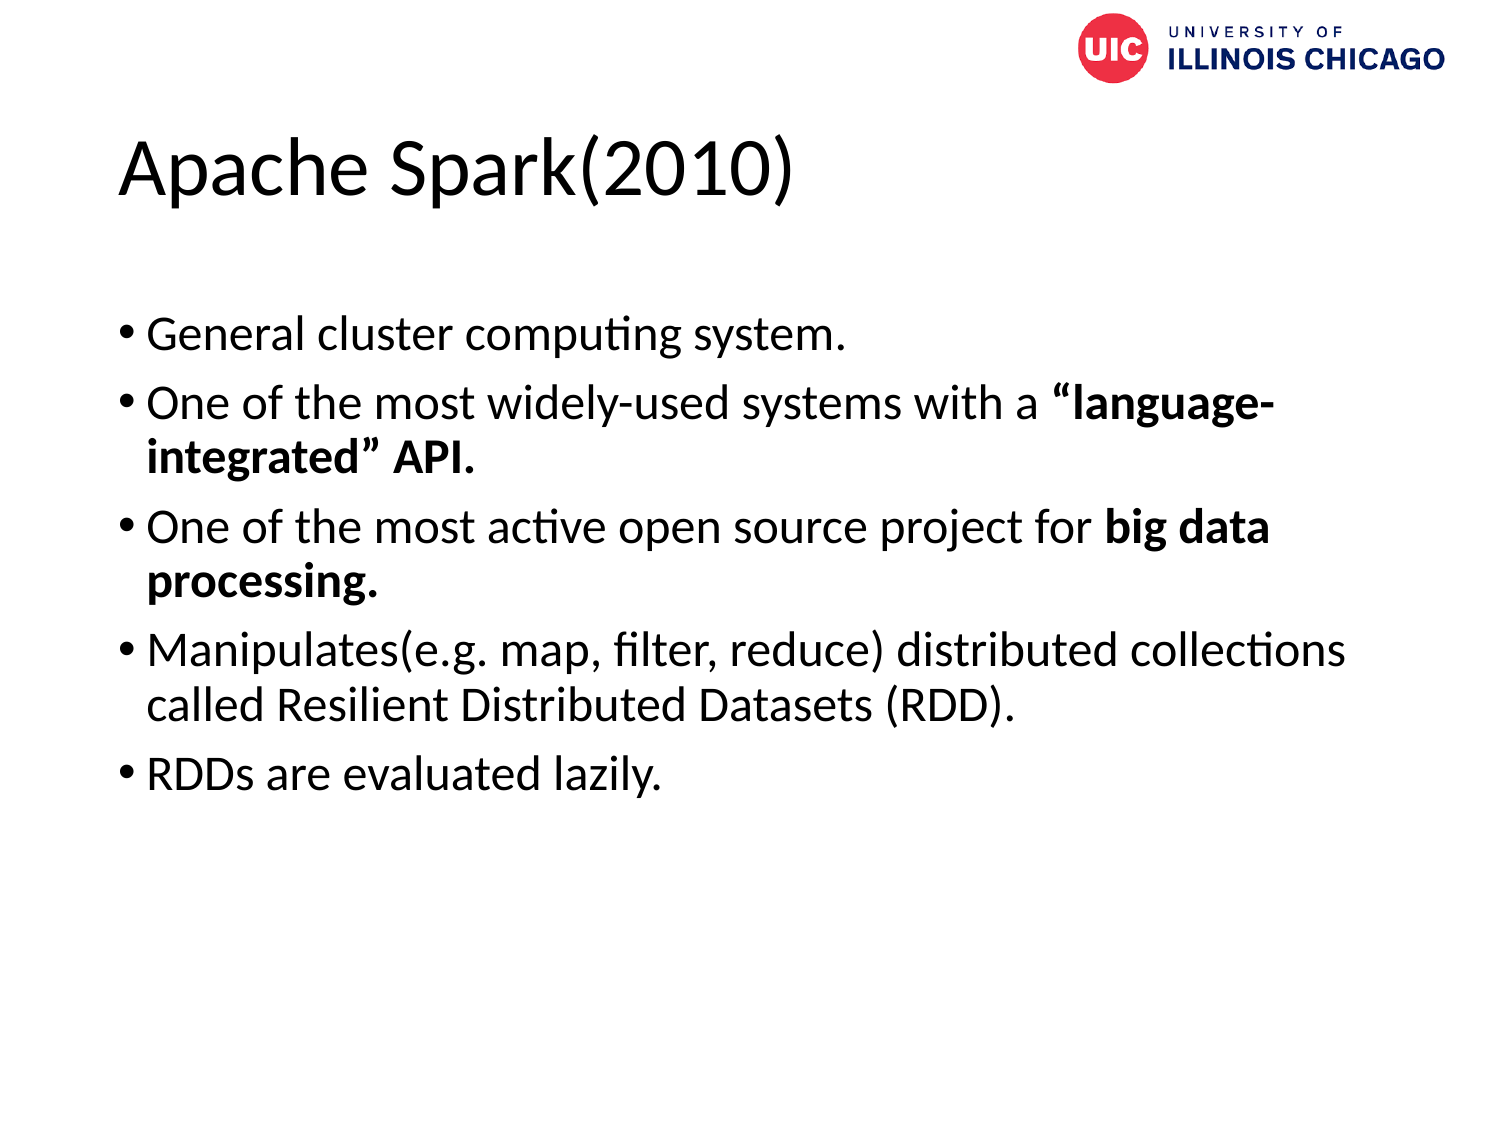

# Apache Spark(2010)
General cluster computing system.
One of the most widely-used systems with a “language-integrated” API.
One of the most active open source project for big data processing.
Manipulates(e.g. map, filter, reduce) distributed collections called Resilient Distributed Datasets (RDD).
RDDs are evaluated lazily.